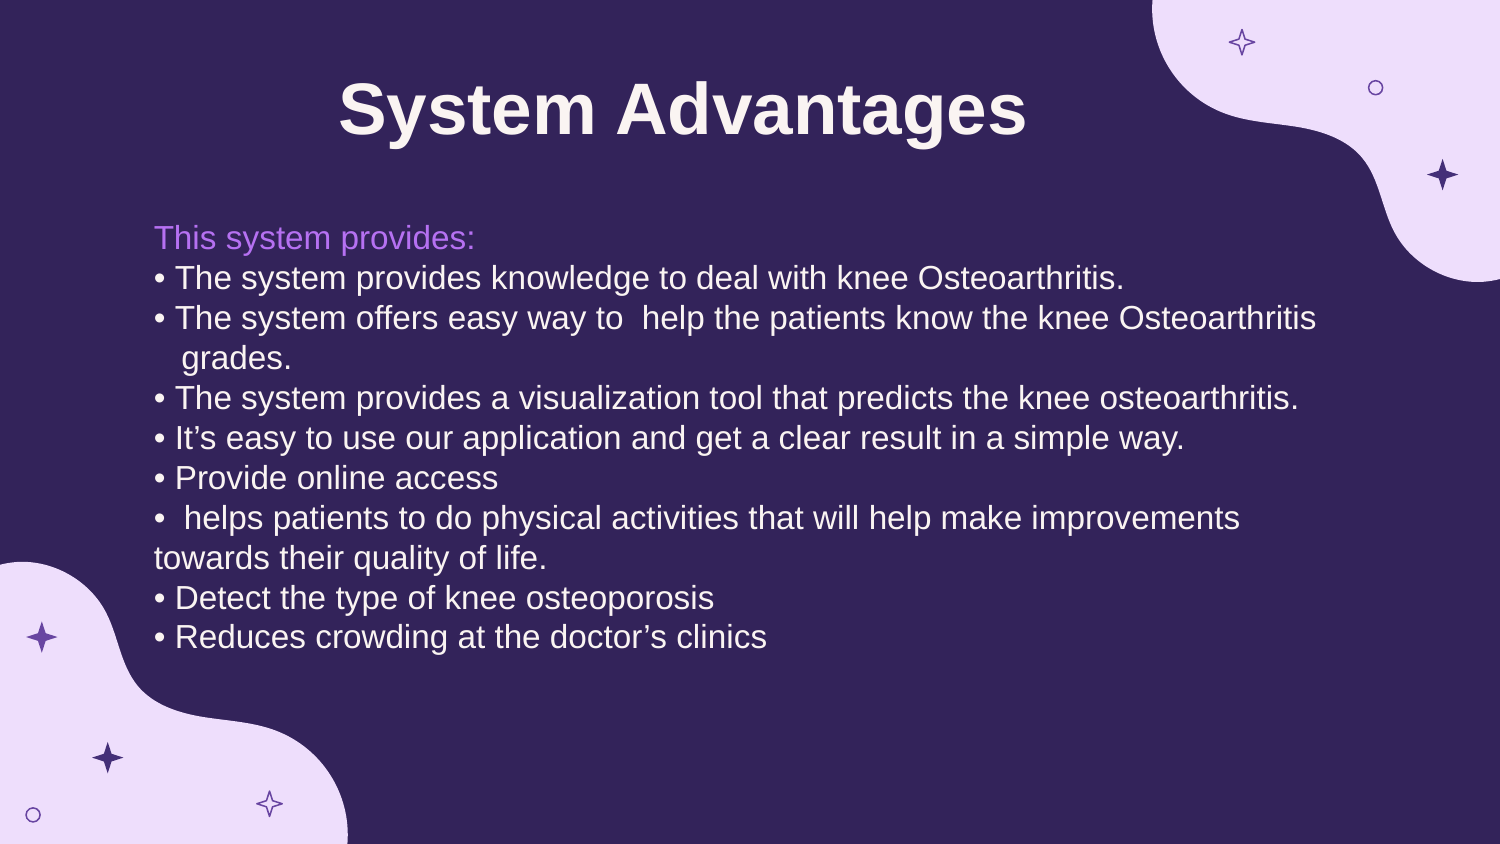

# System Advantages

This system provides:
• The system provides knowledge to deal with knee Osteoarthritis.
• The system offers easy way to  help the patients know the knee Osteoarthritis       grades.
• The system provides a visualization tool that predicts the knee osteoarthritis.
• It’s easy to use our application and get a clear result in a simple way.
• Provide online access
•  helps patients to do physical activities that will help make improvements        towards their quality of life.
• Detect the type of knee osteoporosis
• Reduces crowding at the doctor’s clinics